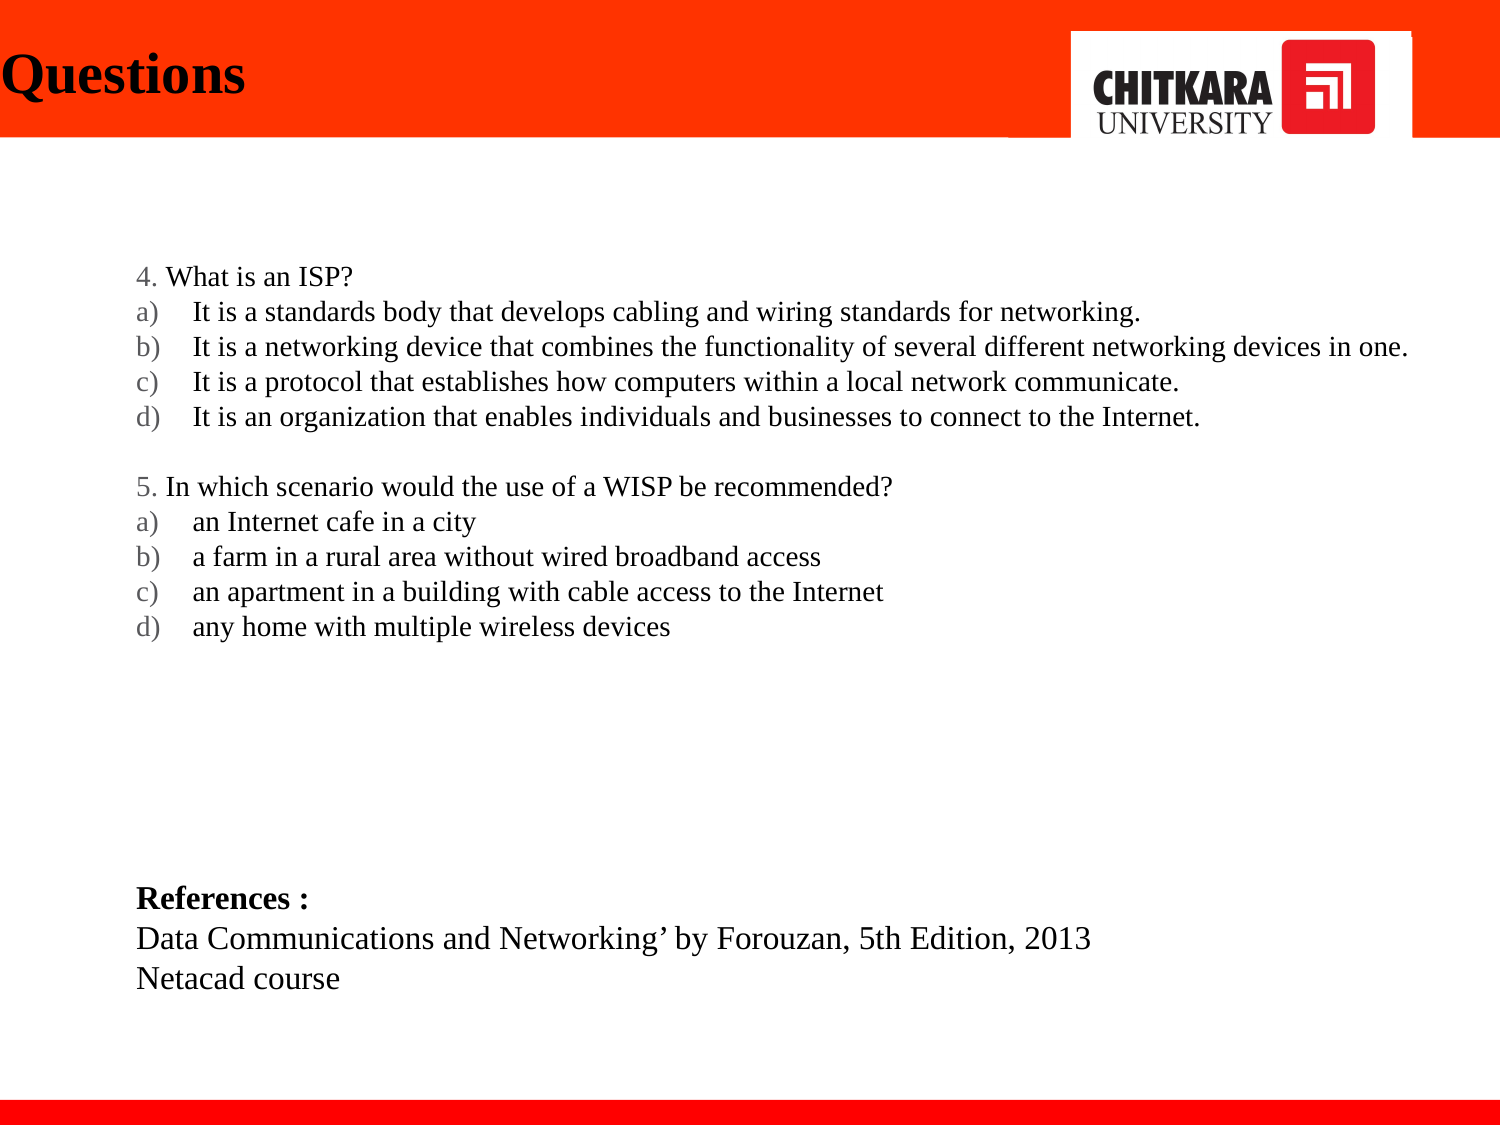

# Questions
 What is an ISP?
It is a standards body that develops cabling and wiring standards for networking.
It is a networking device that combines the functionality of several different networking devices in one.
It is a protocol that establishes how computers within a local network communicate.
It is an organization that enables individuals and businesses to connect to the Internet.

 In which scenario would the use of a WISP be recommended?
an Internet cafe in a city
a farm in a rural area without wired broadband access
an apartment in a building with cable access to the Internet
any home with multiple wireless devices

References :
Data Communications and Networking’ by Forouzan, 5th Edition, 2013
Netacad course